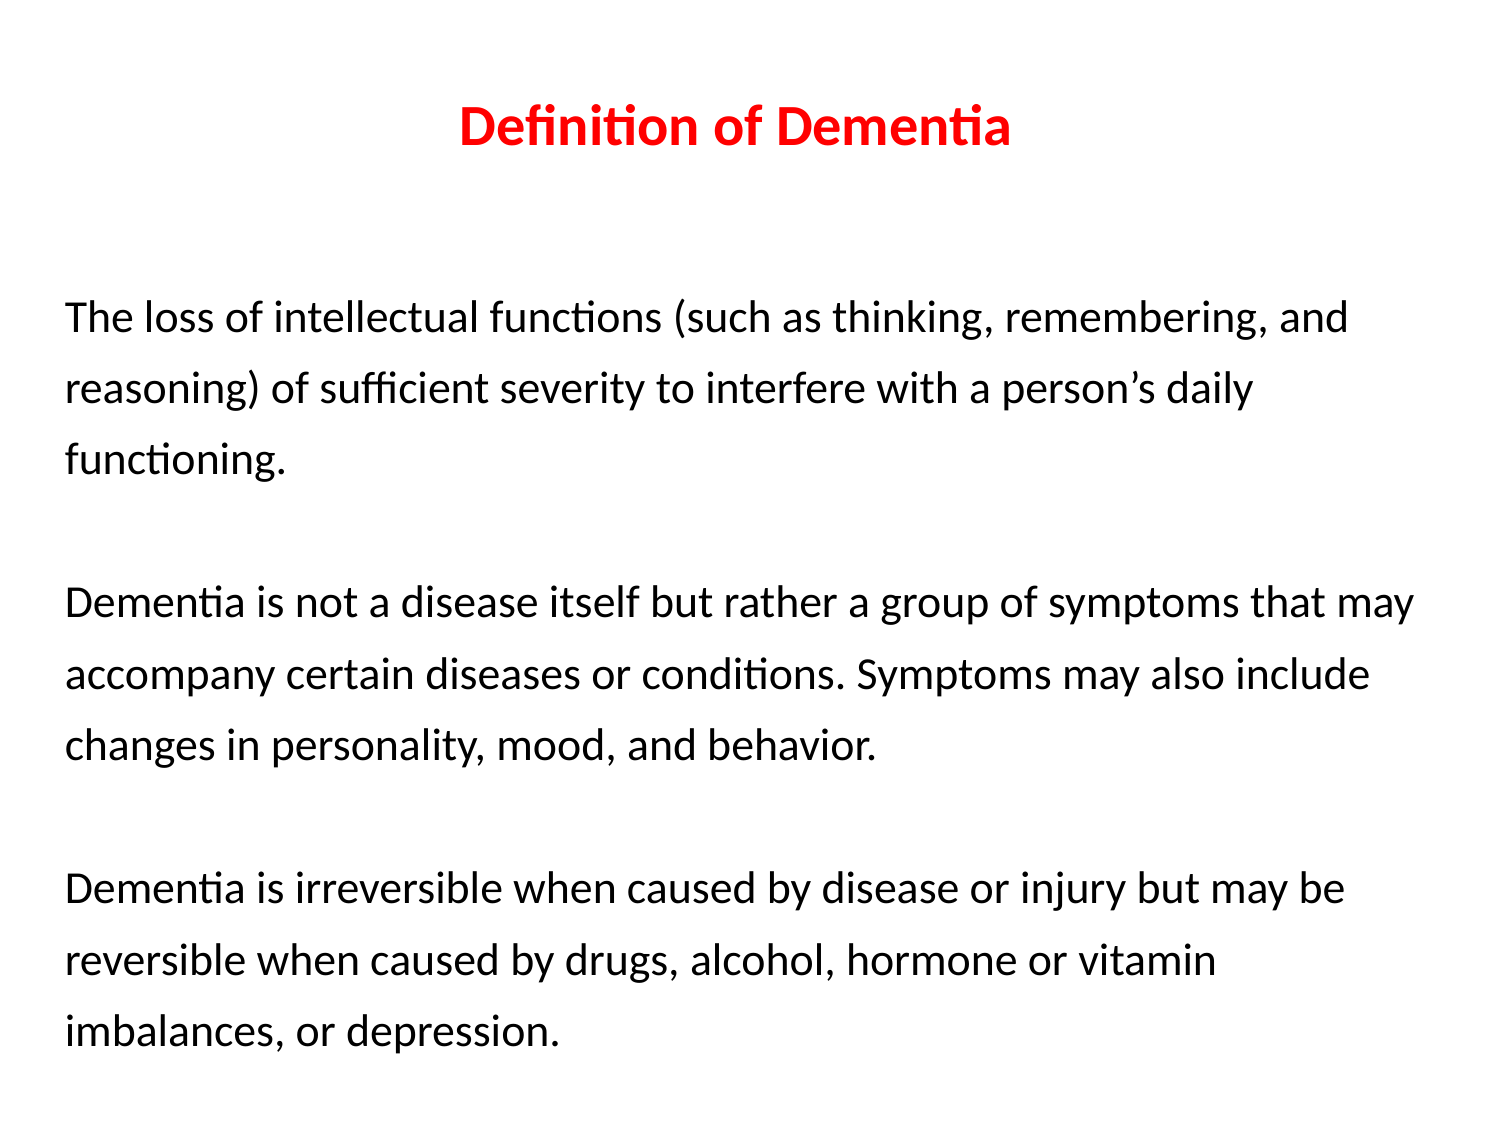

Definition of Dementia
The loss of intellectual functions (such as thinking, remembering, and reasoning) of sufficient severity to interfere with a person’s daily functioning.

Dementia is not a disease itself but rather a group of symptoms that may accompany certain diseases or conditions. Symptoms may also include changes in personality, mood, and behavior.

Dementia is irreversible when caused by disease or injury but may be reversible when caused by drugs, alcohol, hormone or vitamin imbalances, or depression.